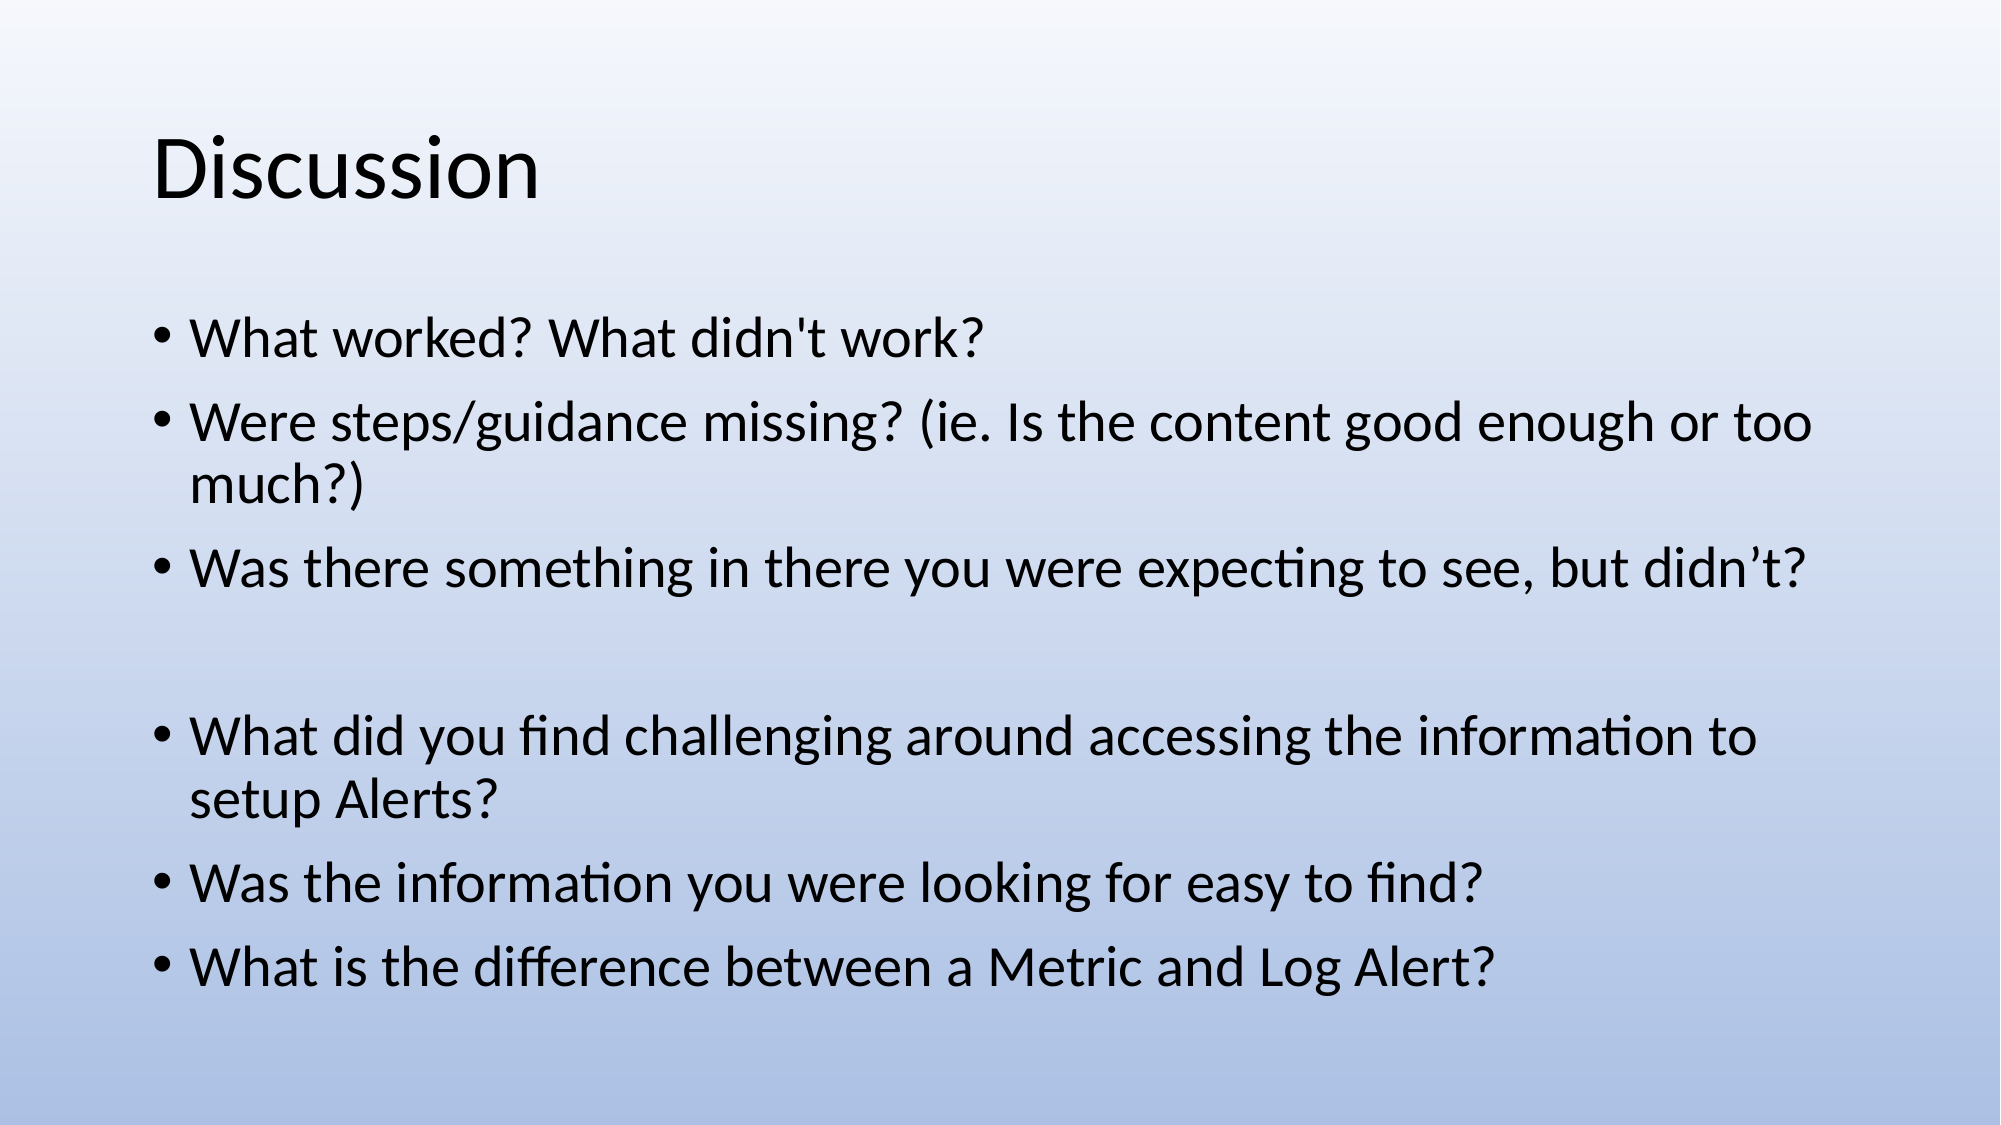

# Discussion
What worked? What didn't work?
Were steps/guidance missing? (ie. Is the content good enough or too much?)
Was there something in there you were expecting to see, but didn’t?

What did you find challenging around accessing the information to setup Alerts?
Was the information you were looking for easy to find?
What is the difference between a Metric and Log Alert?